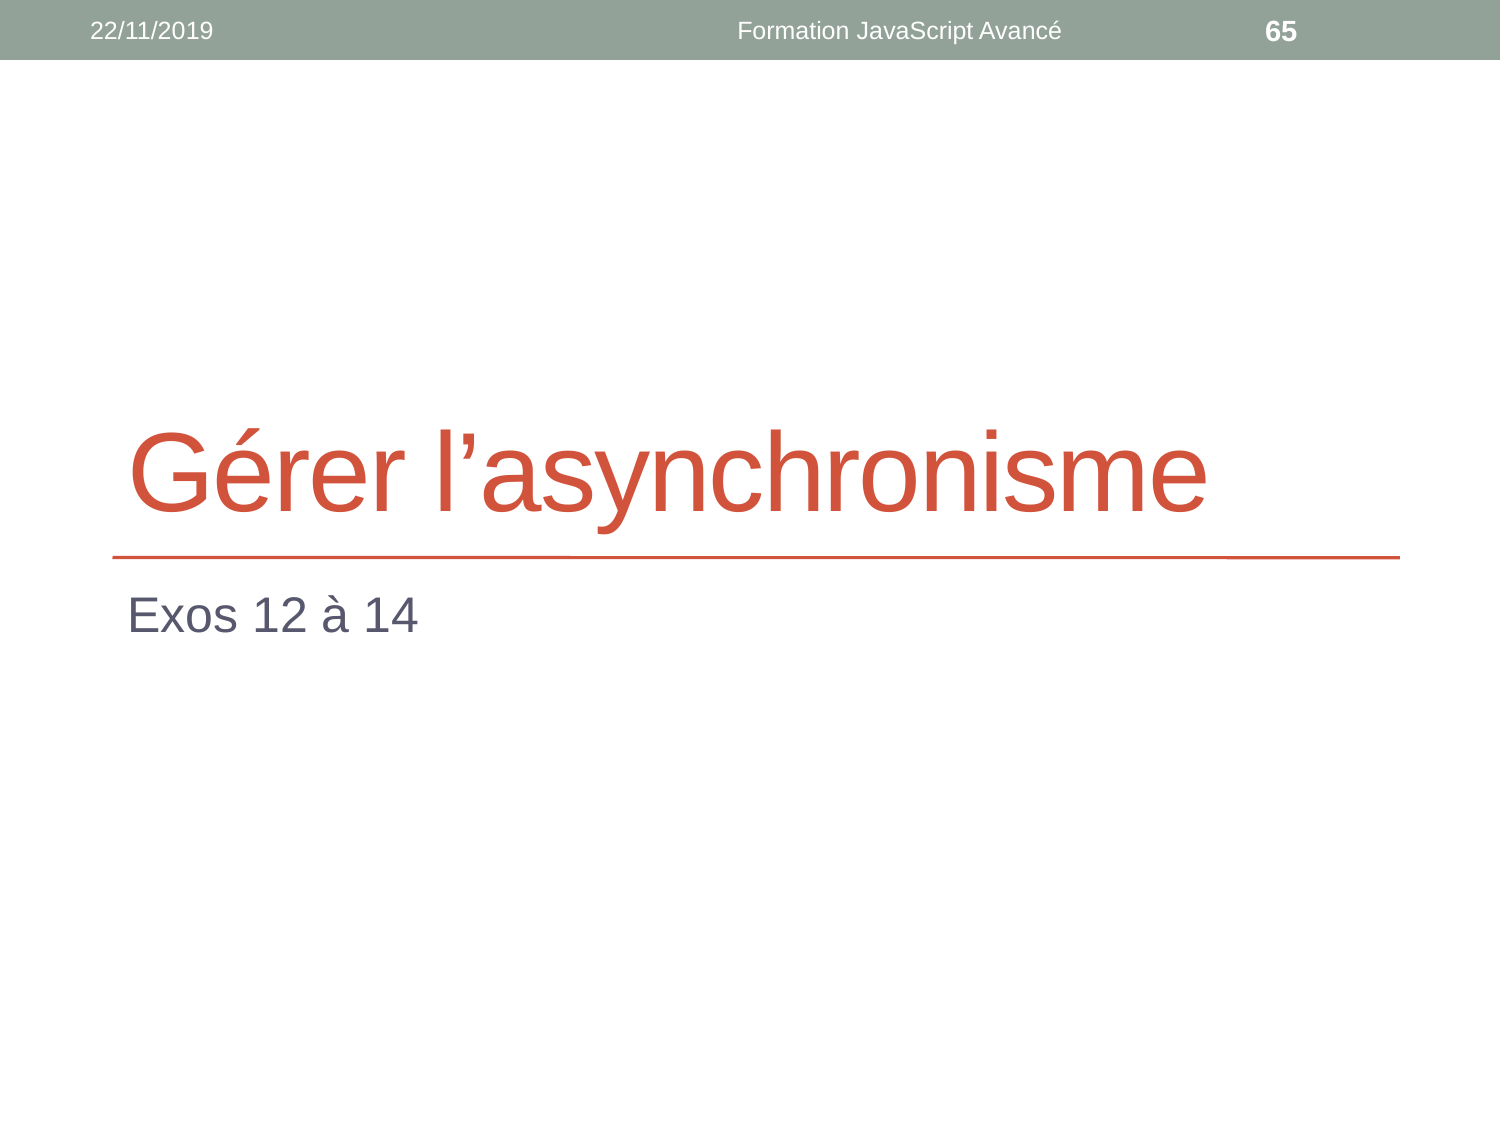

22/11/2019
Formation JavaScript Avancé
65
# Gérer l’asynchronisme
Exos 12 à 14